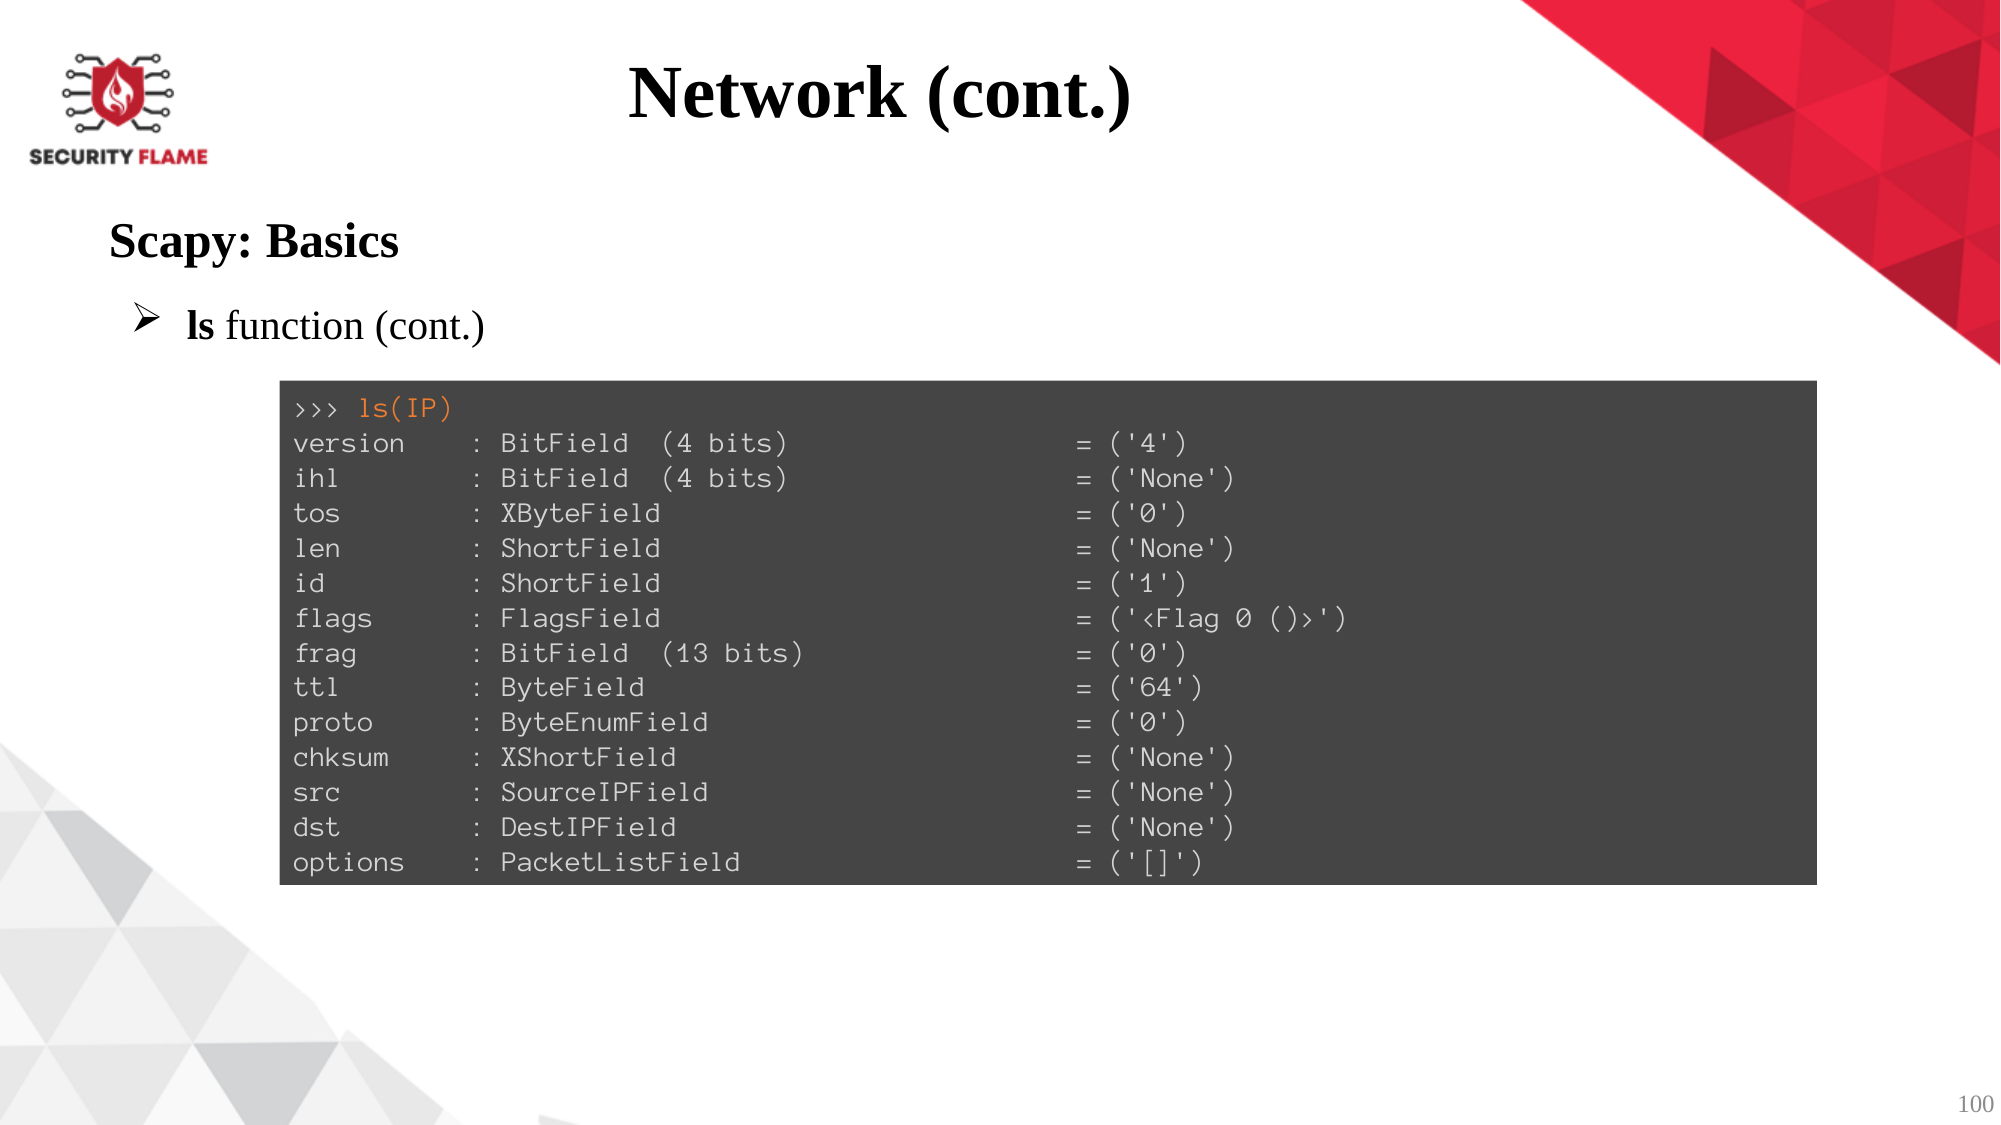

Network (cont.)
Scapy: Basics
ls function (cont.)
>>> ls(IP)
version    : BitField  (4 bits)                  = ('4')
ihl        : BitField  (4 bits)                  = ('None')
tos        : XByteField                          = ('0')
len        : ShortField                          = ('None')
id         : ShortField                          = ('1')
flags      : FlagsField                          = ('<Flag 0 ()>')
frag       : BitField  (13 bits)                 = ('0')
ttl        : ByteField                           = ('64')
proto      : ByteEnumField                       = ('0')
chksum     : XShortField                         = ('None')
src        : SourceIPField                       = ('None')
dst        : DestIPField                         = ('None')
options    : PacketListField                     = ('[]')
100